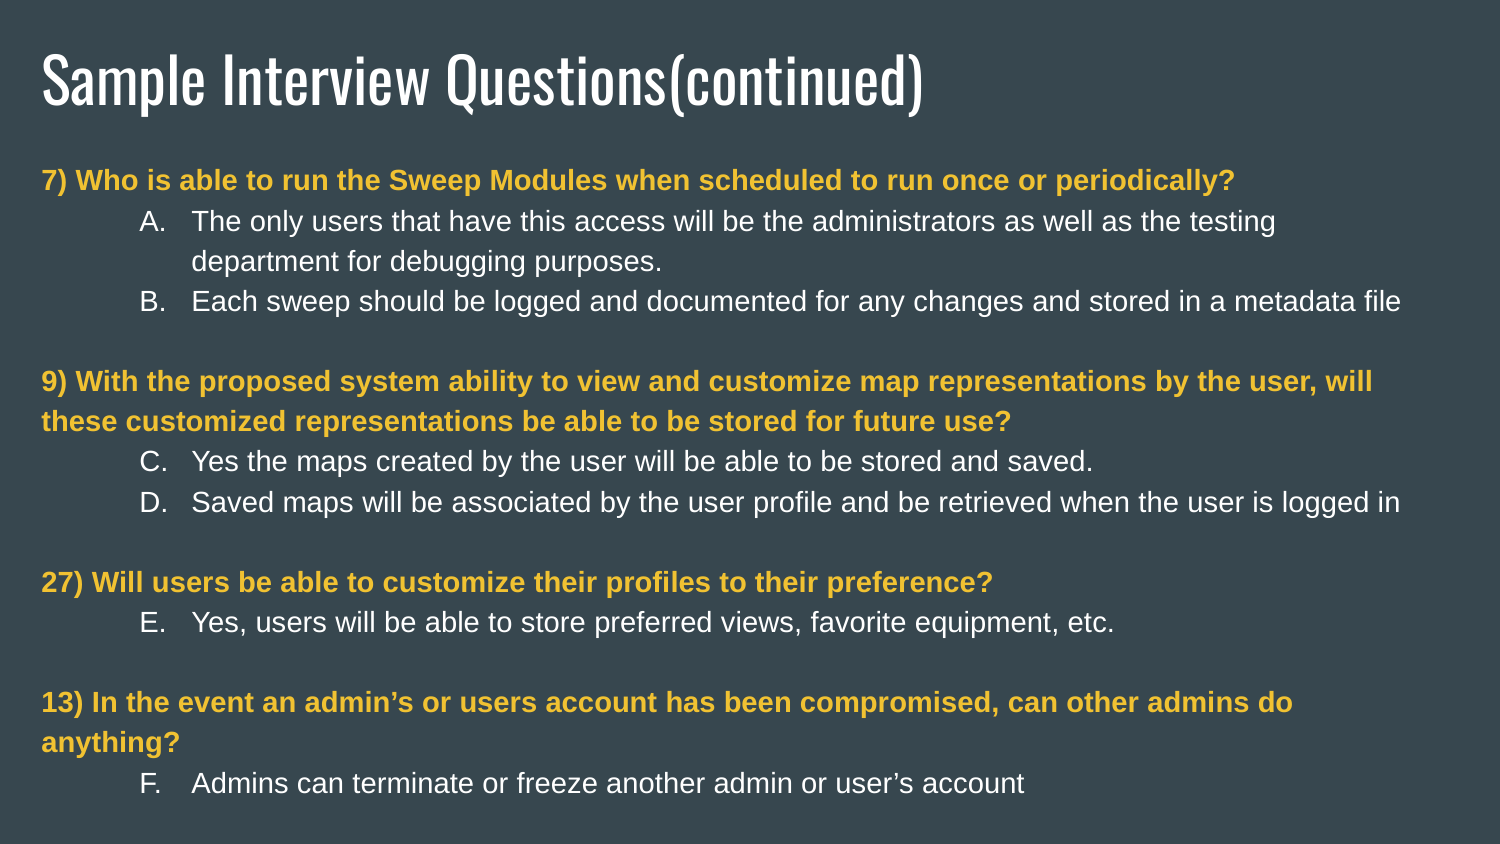

# Sample Interview Questions(continued)
7) Who is able to run the Sweep Modules when scheduled to run once or periodically?
The only users that have this access will be the administrators as well as the testing department for debugging purposes.
Each sweep should be logged and documented for any changes and stored in a metadata file

9) With the proposed system ability to view and customize map representations by the user, will these customized representations be able to be stored for future use?
Yes the maps created by the user will be able to be stored and saved.
Saved maps will be associated by the user profile and be retrieved when the user is logged in

27) Will users be able to customize their profiles to their preference?
Yes, users will be able to store preferred views, favorite equipment, etc.

13) In the event an admin’s or users account has been compromised, can other admins do anything?
Admins can terminate or freeze another admin or user’s account